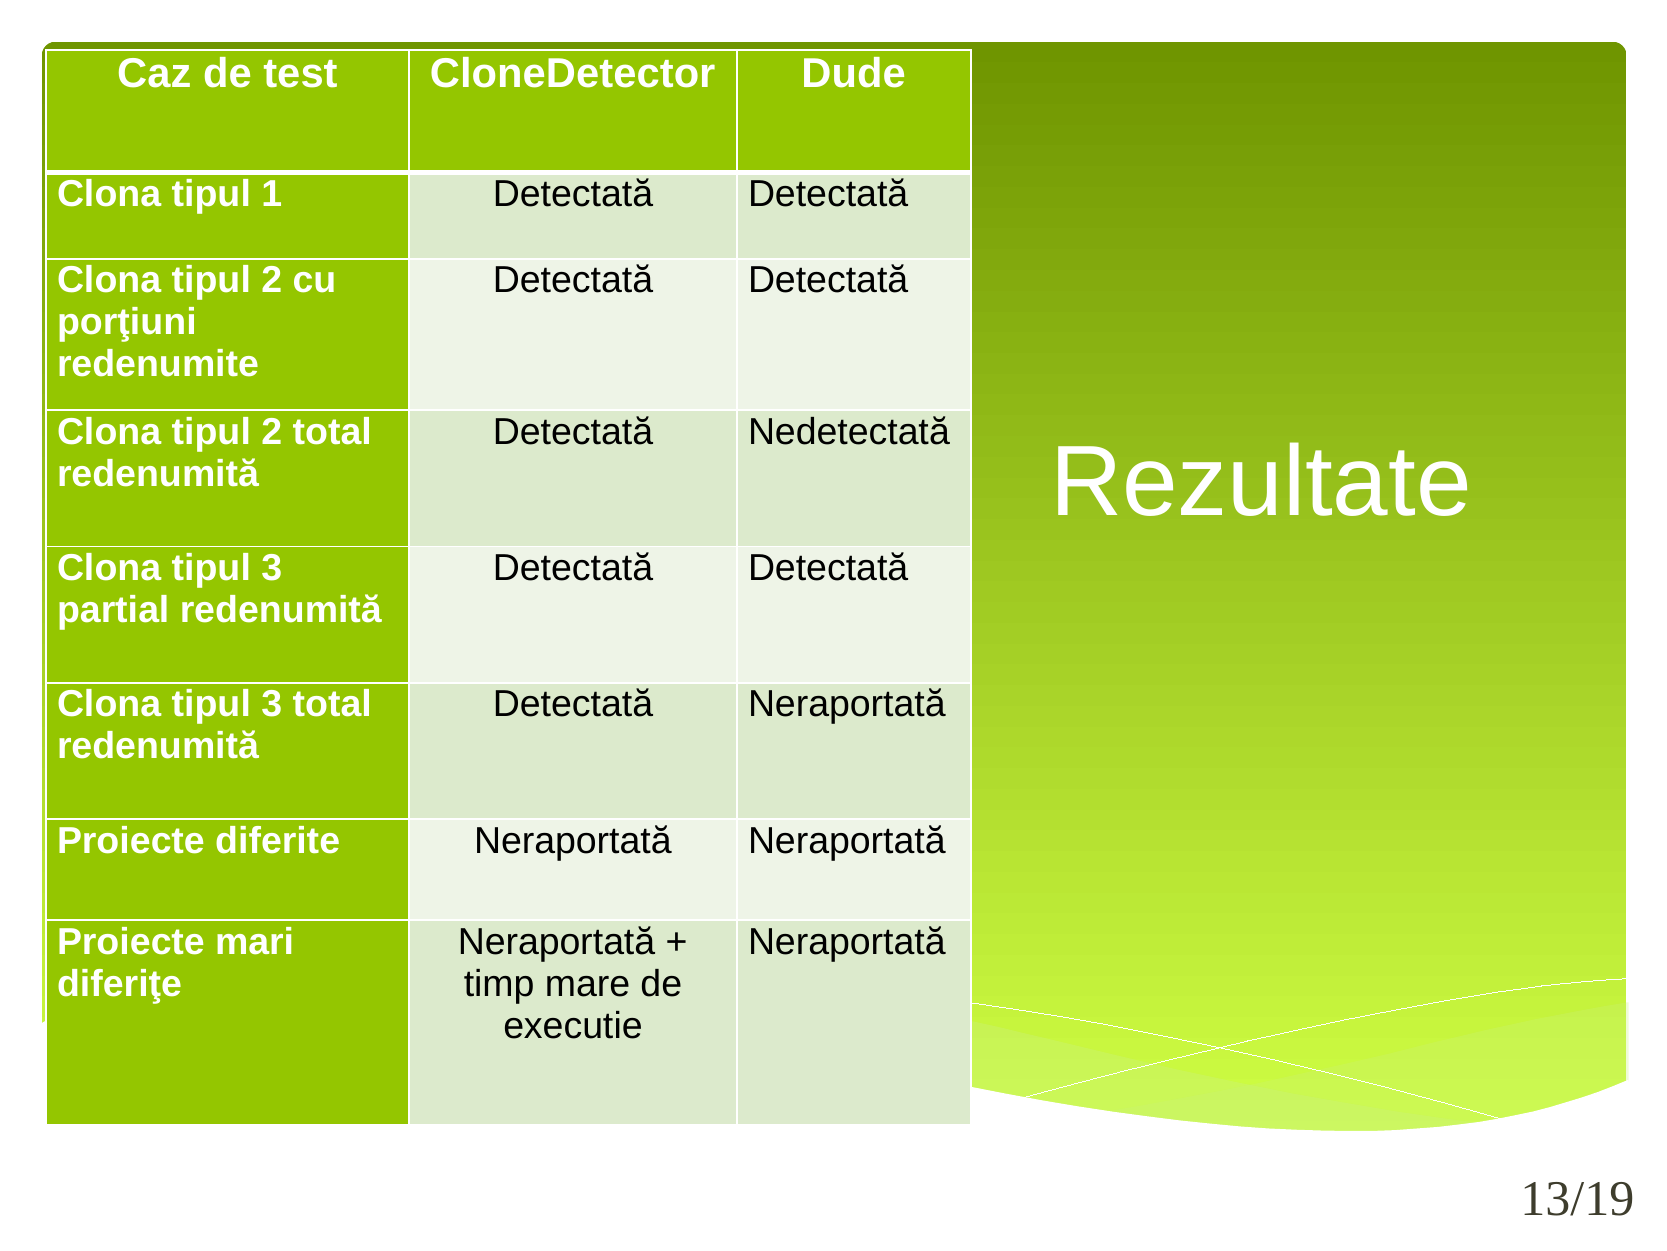

| Caz de test | CloneDetector | Dude |
| --- | --- | --- |
| Clona tipul 1 | Detectată | Detectată |
| Clona tipul 2 cu porţiuni redenumite | Detectată | Detectată |
| Clona tipul 2 total redenumită | Detectată | Nedetectată |
| Clona tipul 3 partial redenumită | Detectată | Detectată |
| Clona tipul 3 total redenumită | Detectată | Neraportată |
| Proiecte diferite | Neraportată | Neraportată |
| Proiecte mari diferiţe | Neraportată + timp mare de executie | Neraportată |
# Rezultate
13/19